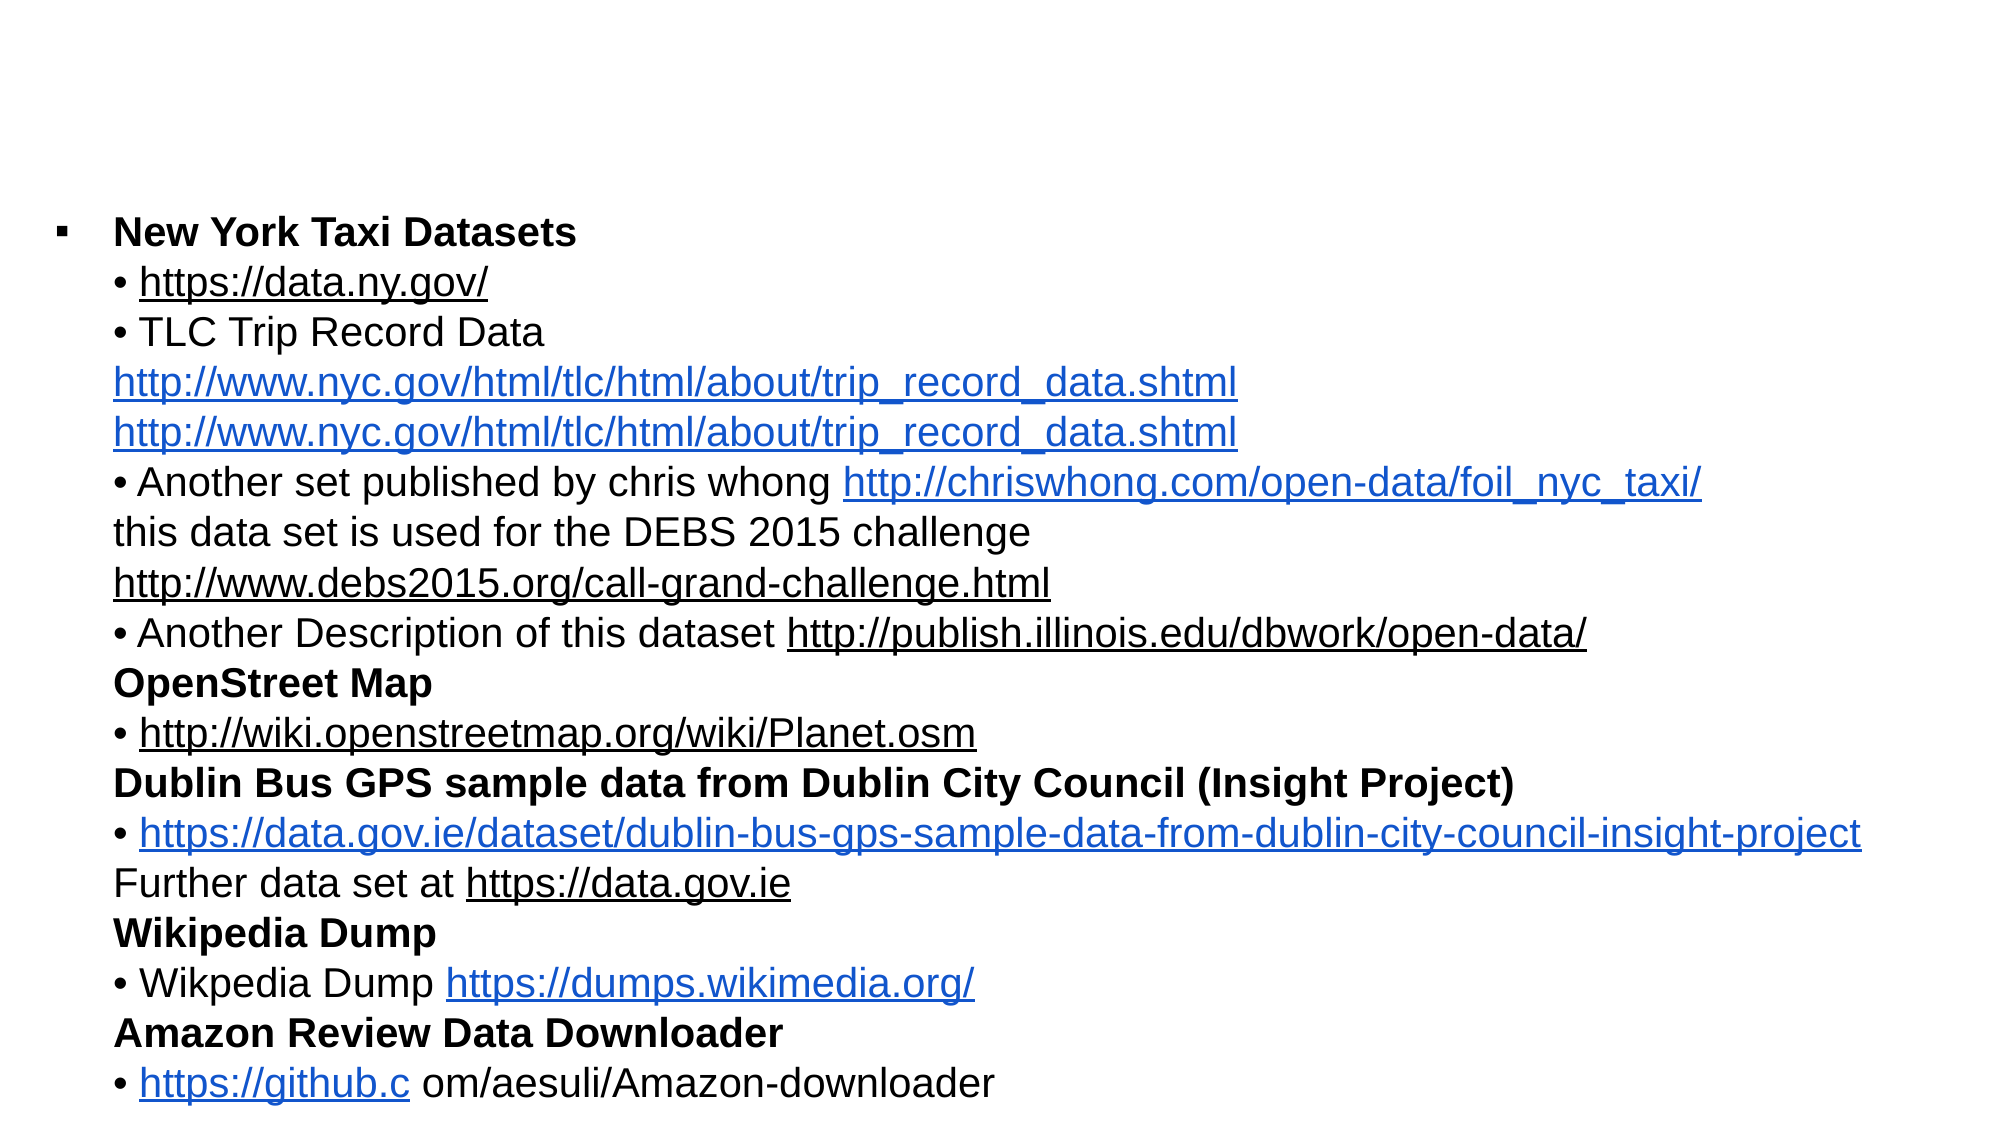

#
New York Taxi Datasets
• https://data.ny.gov/
• TLC Trip Record Data
http://www.nyc.gov/html/tlc/html/about/trip_record_data.shtml
http://www.nyc.gov/html/tlc/html/about/trip_record_data.shtml
• Another set published by chris whong http://chriswhong.com/open-data/foil_nyc_taxi/
this data set is used for the DEBS 2015 challenge http://www.debs2015.org/call-grand-challenge.html
• Another Description of this dataset http://publish.illinois.edu/dbwork/open-data/
OpenStreet Map
• http://wiki.openstreetmap.org/wiki/Planet.osm
Dublin Bus GPS sample data from Dublin City Council (Insight Project)
• https://data.gov.ie/dataset/dublin-bus-gps-sample-data-from-dublin-city-council-insight-project
Further data set at https://data.gov.ie
Wikipedia Dump
• Wikpedia Dump https://dumps.wikimedia.org/
Amazon Review Data Downloader
• https://github.c om/aesuli/Amazon-downloader